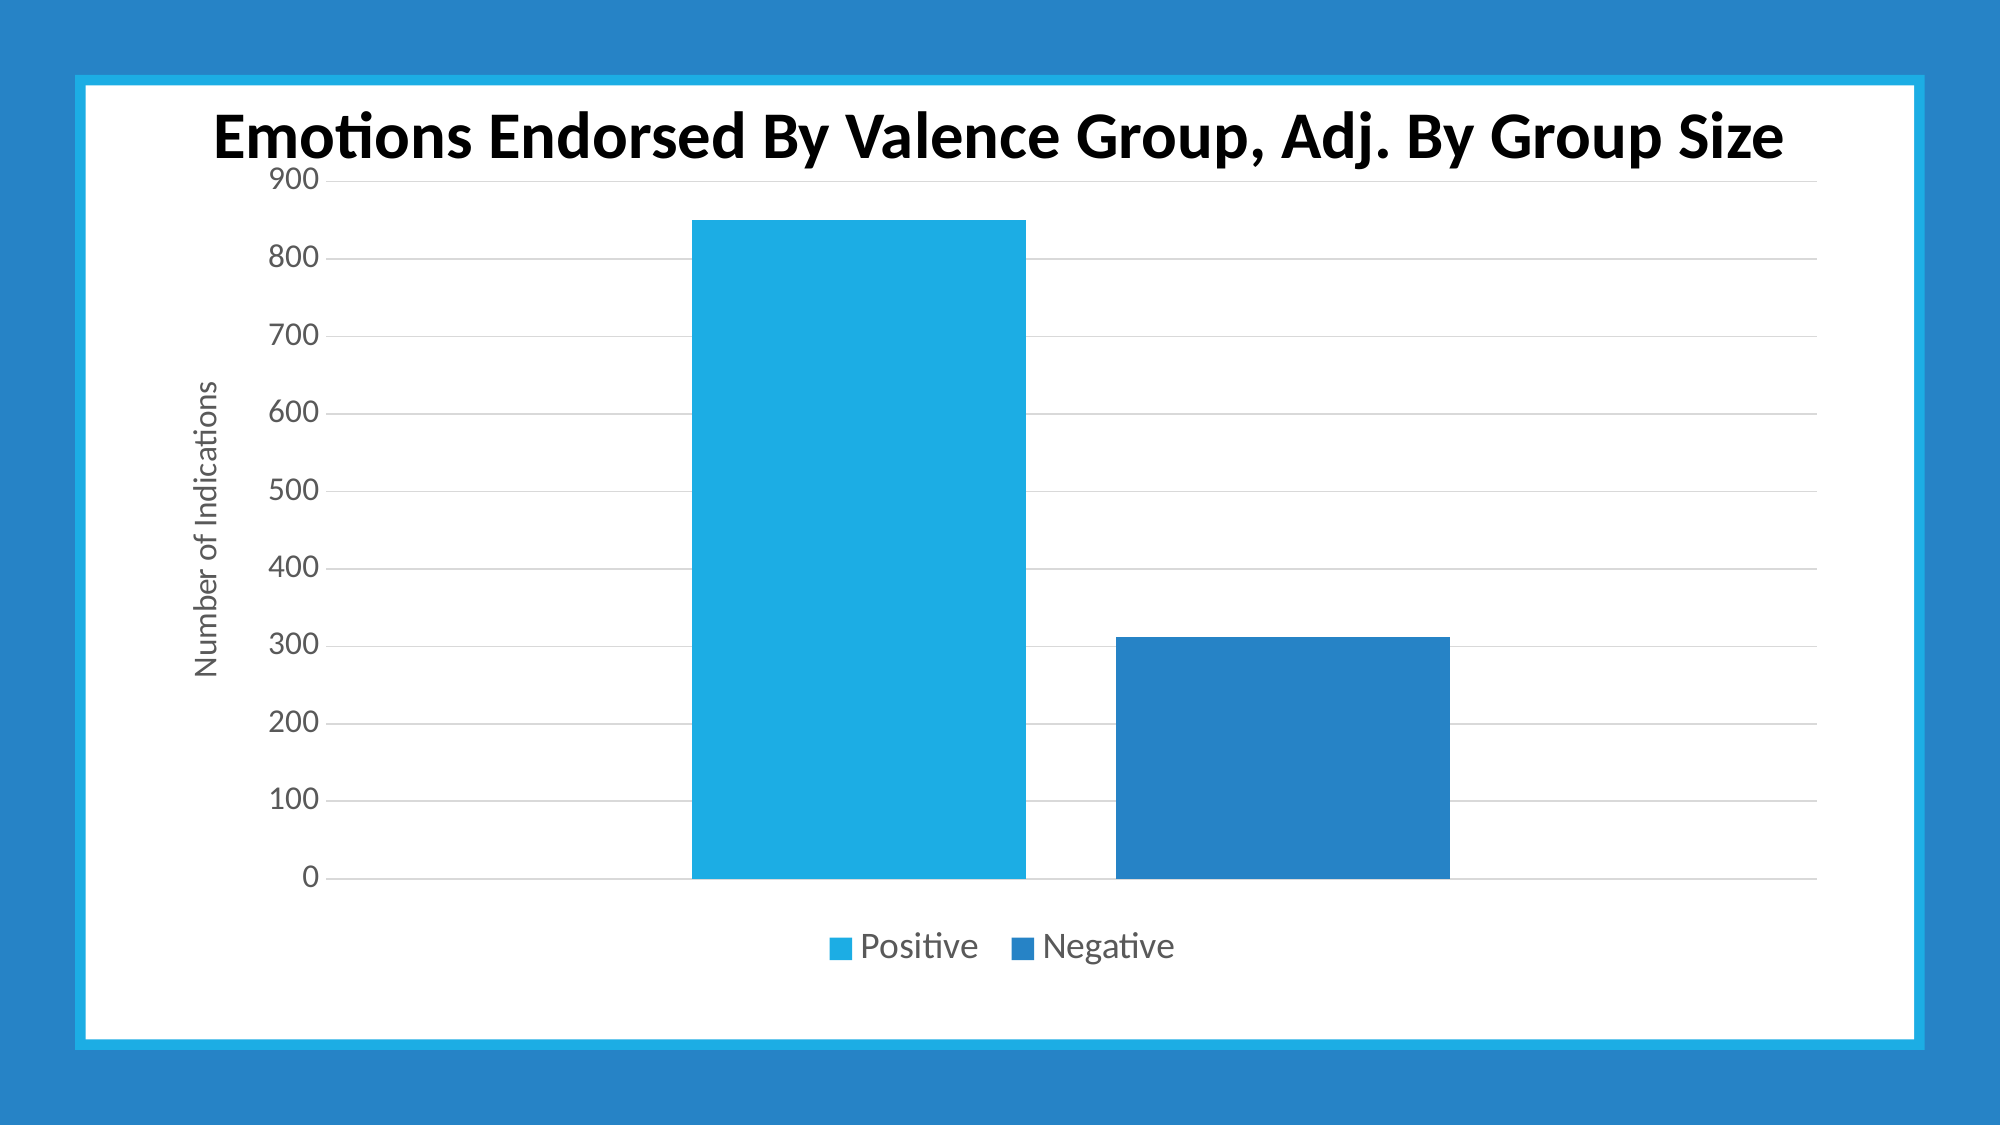

Emotions Endorsed By Valence Group, Adj. By Group Size

### Chart

| Category | Positive  | Negative |
|---|---|---|
| PRESENCE | 850.6979032876894 | 312.30209833888404 |
99